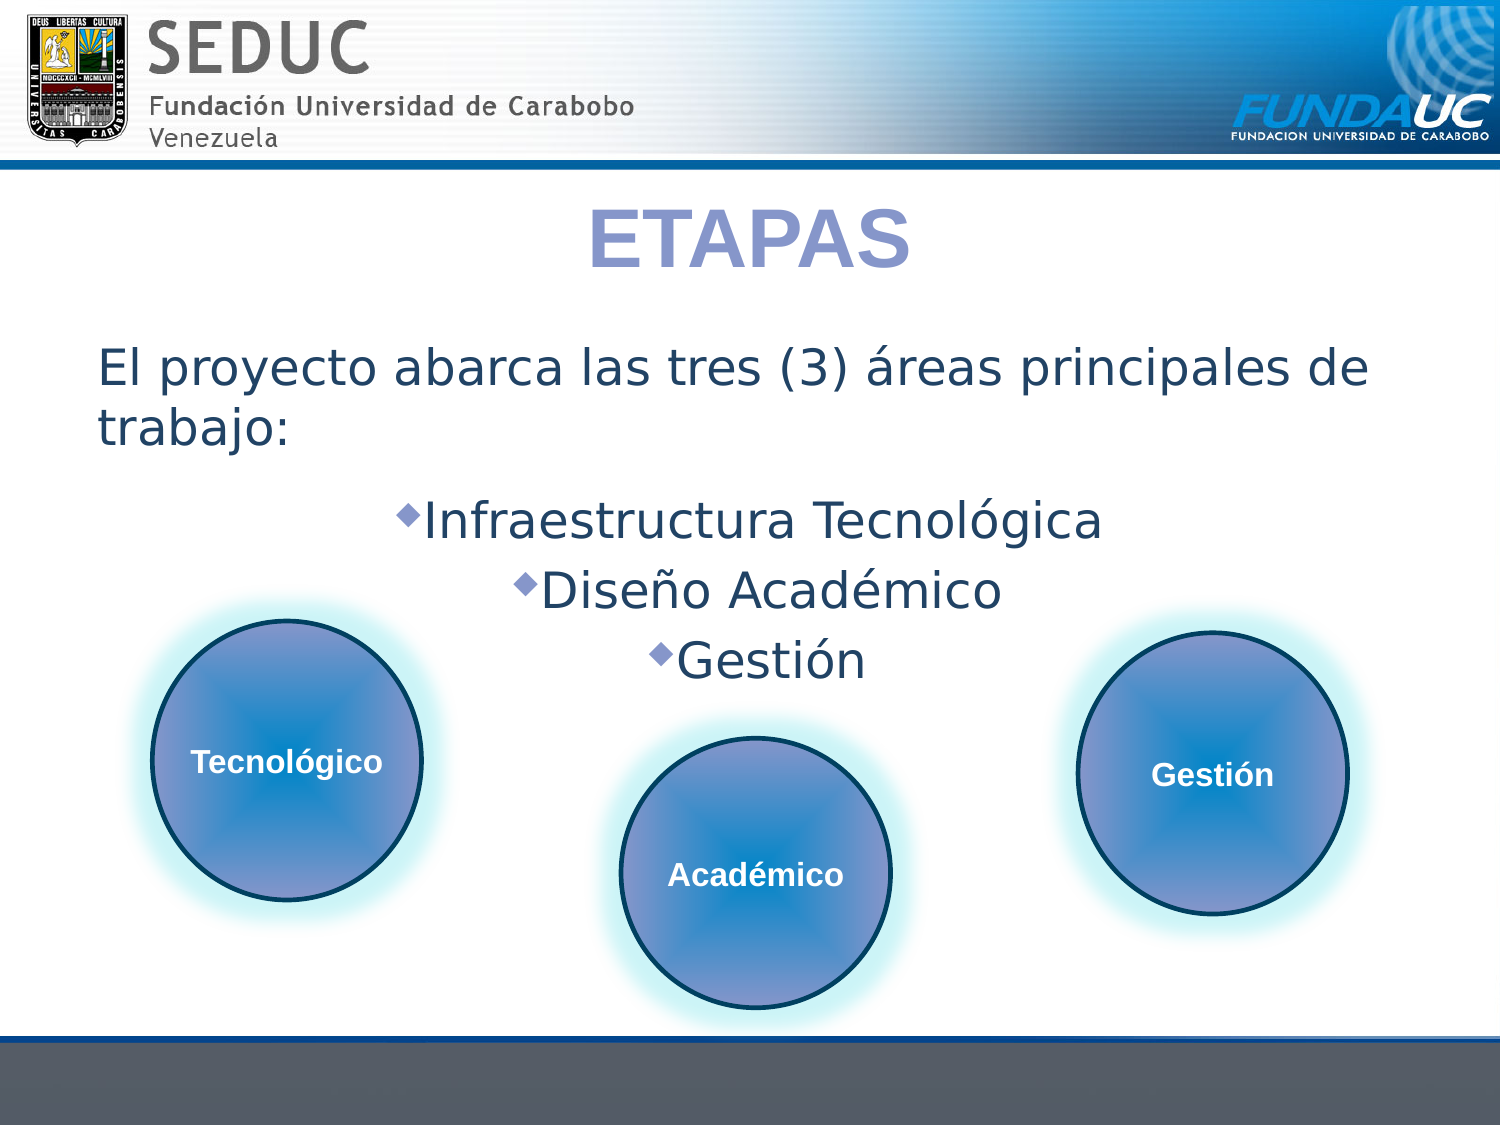

ETAPAS
El proyecto abarca las tres (3) áreas principales de trabajo:

Infraestructura Tecnológica
Diseño Académico
Gestión
Tecnológico
Gestión
Académico